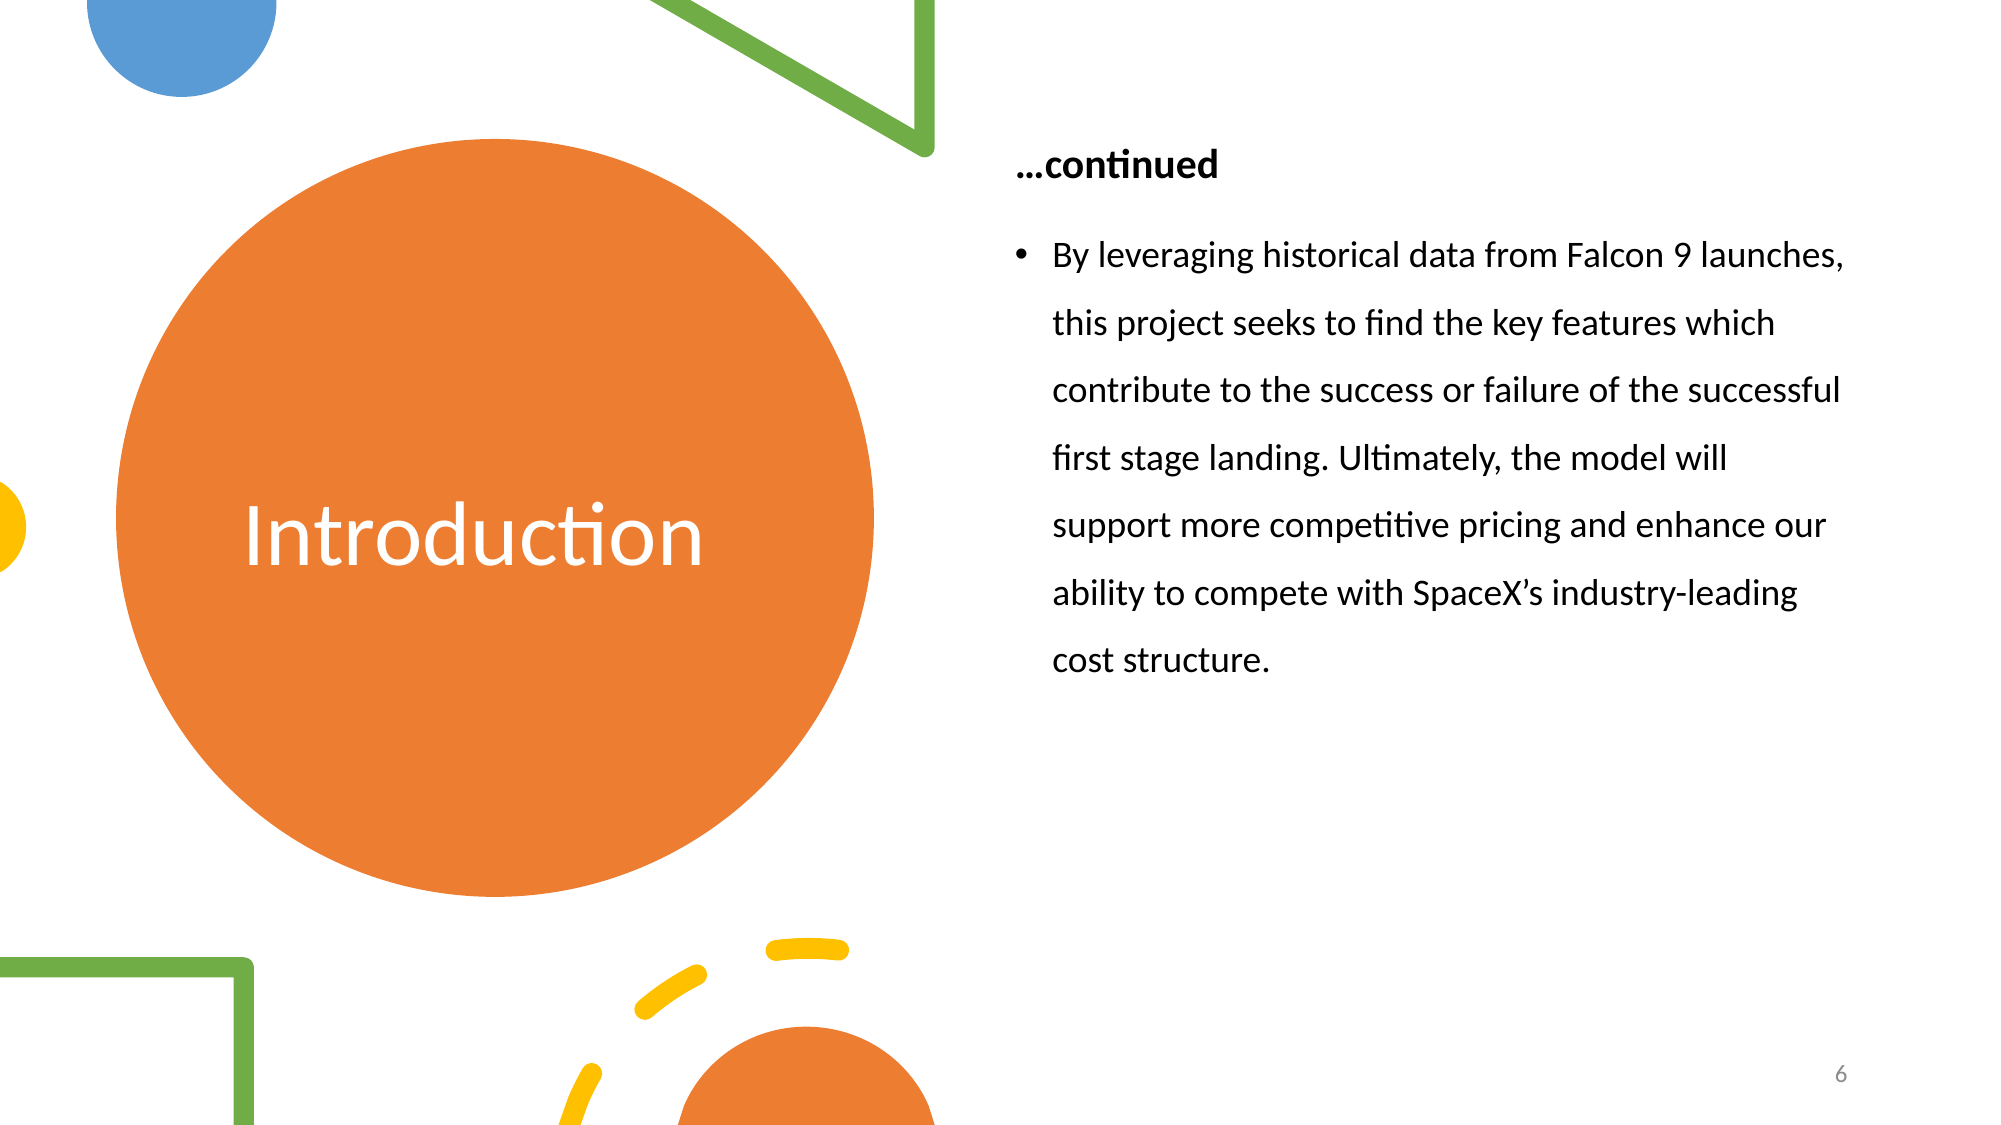

…continued
By leveraging historical data from Falcon 9 launches, this project seeks to find the key features which contribute to the success or failure of the successful first stage landing. Ultimately, the model will support more competitive pricing and enhance our ability to compete with SpaceX’s industry-leading cost structure.

Introduction

6